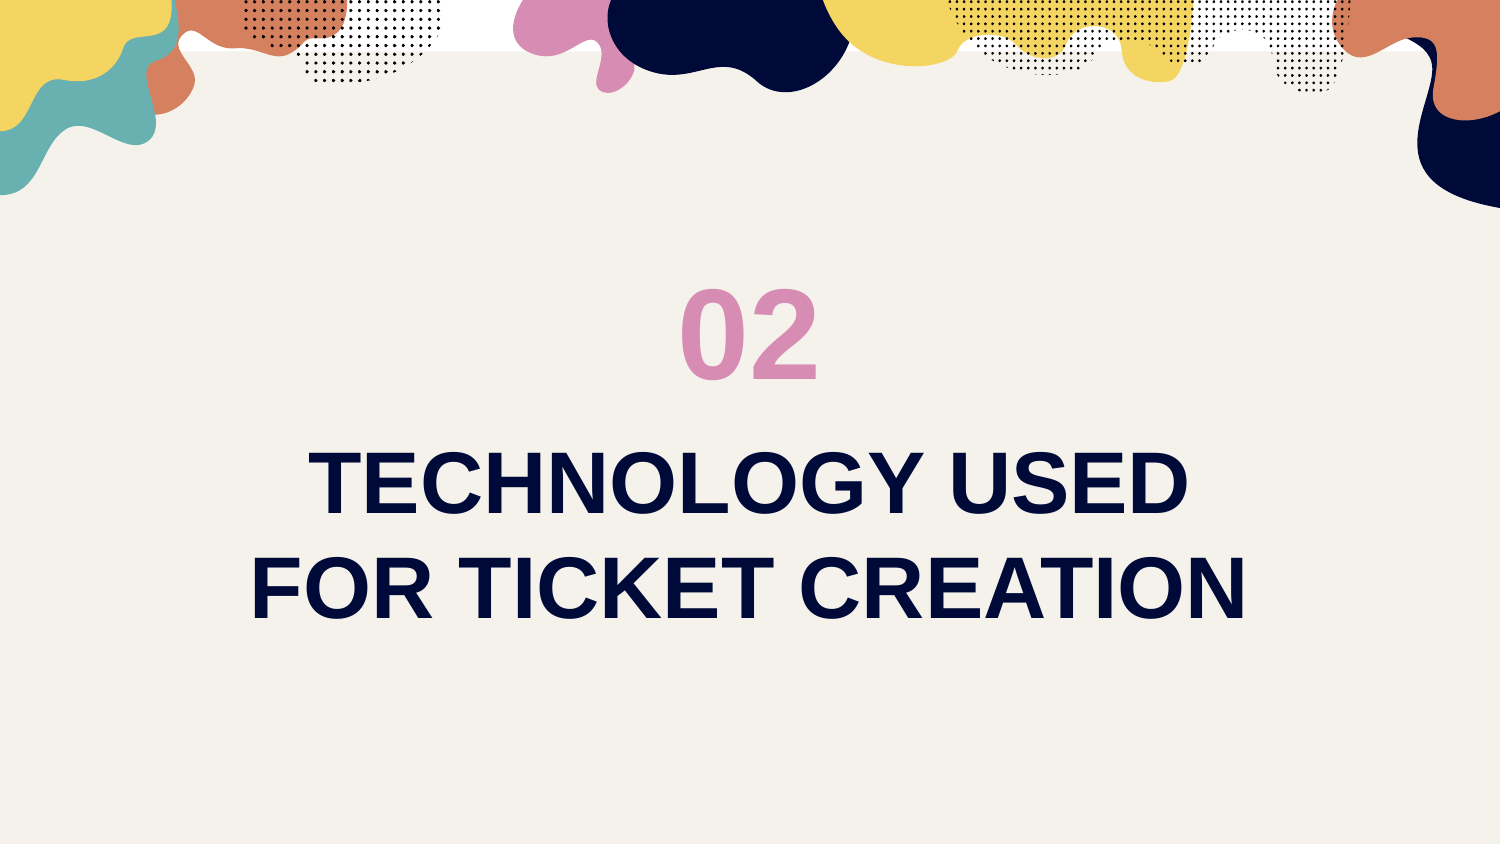

02
# TECHNOLOGY USED FOR TICKET CREATION